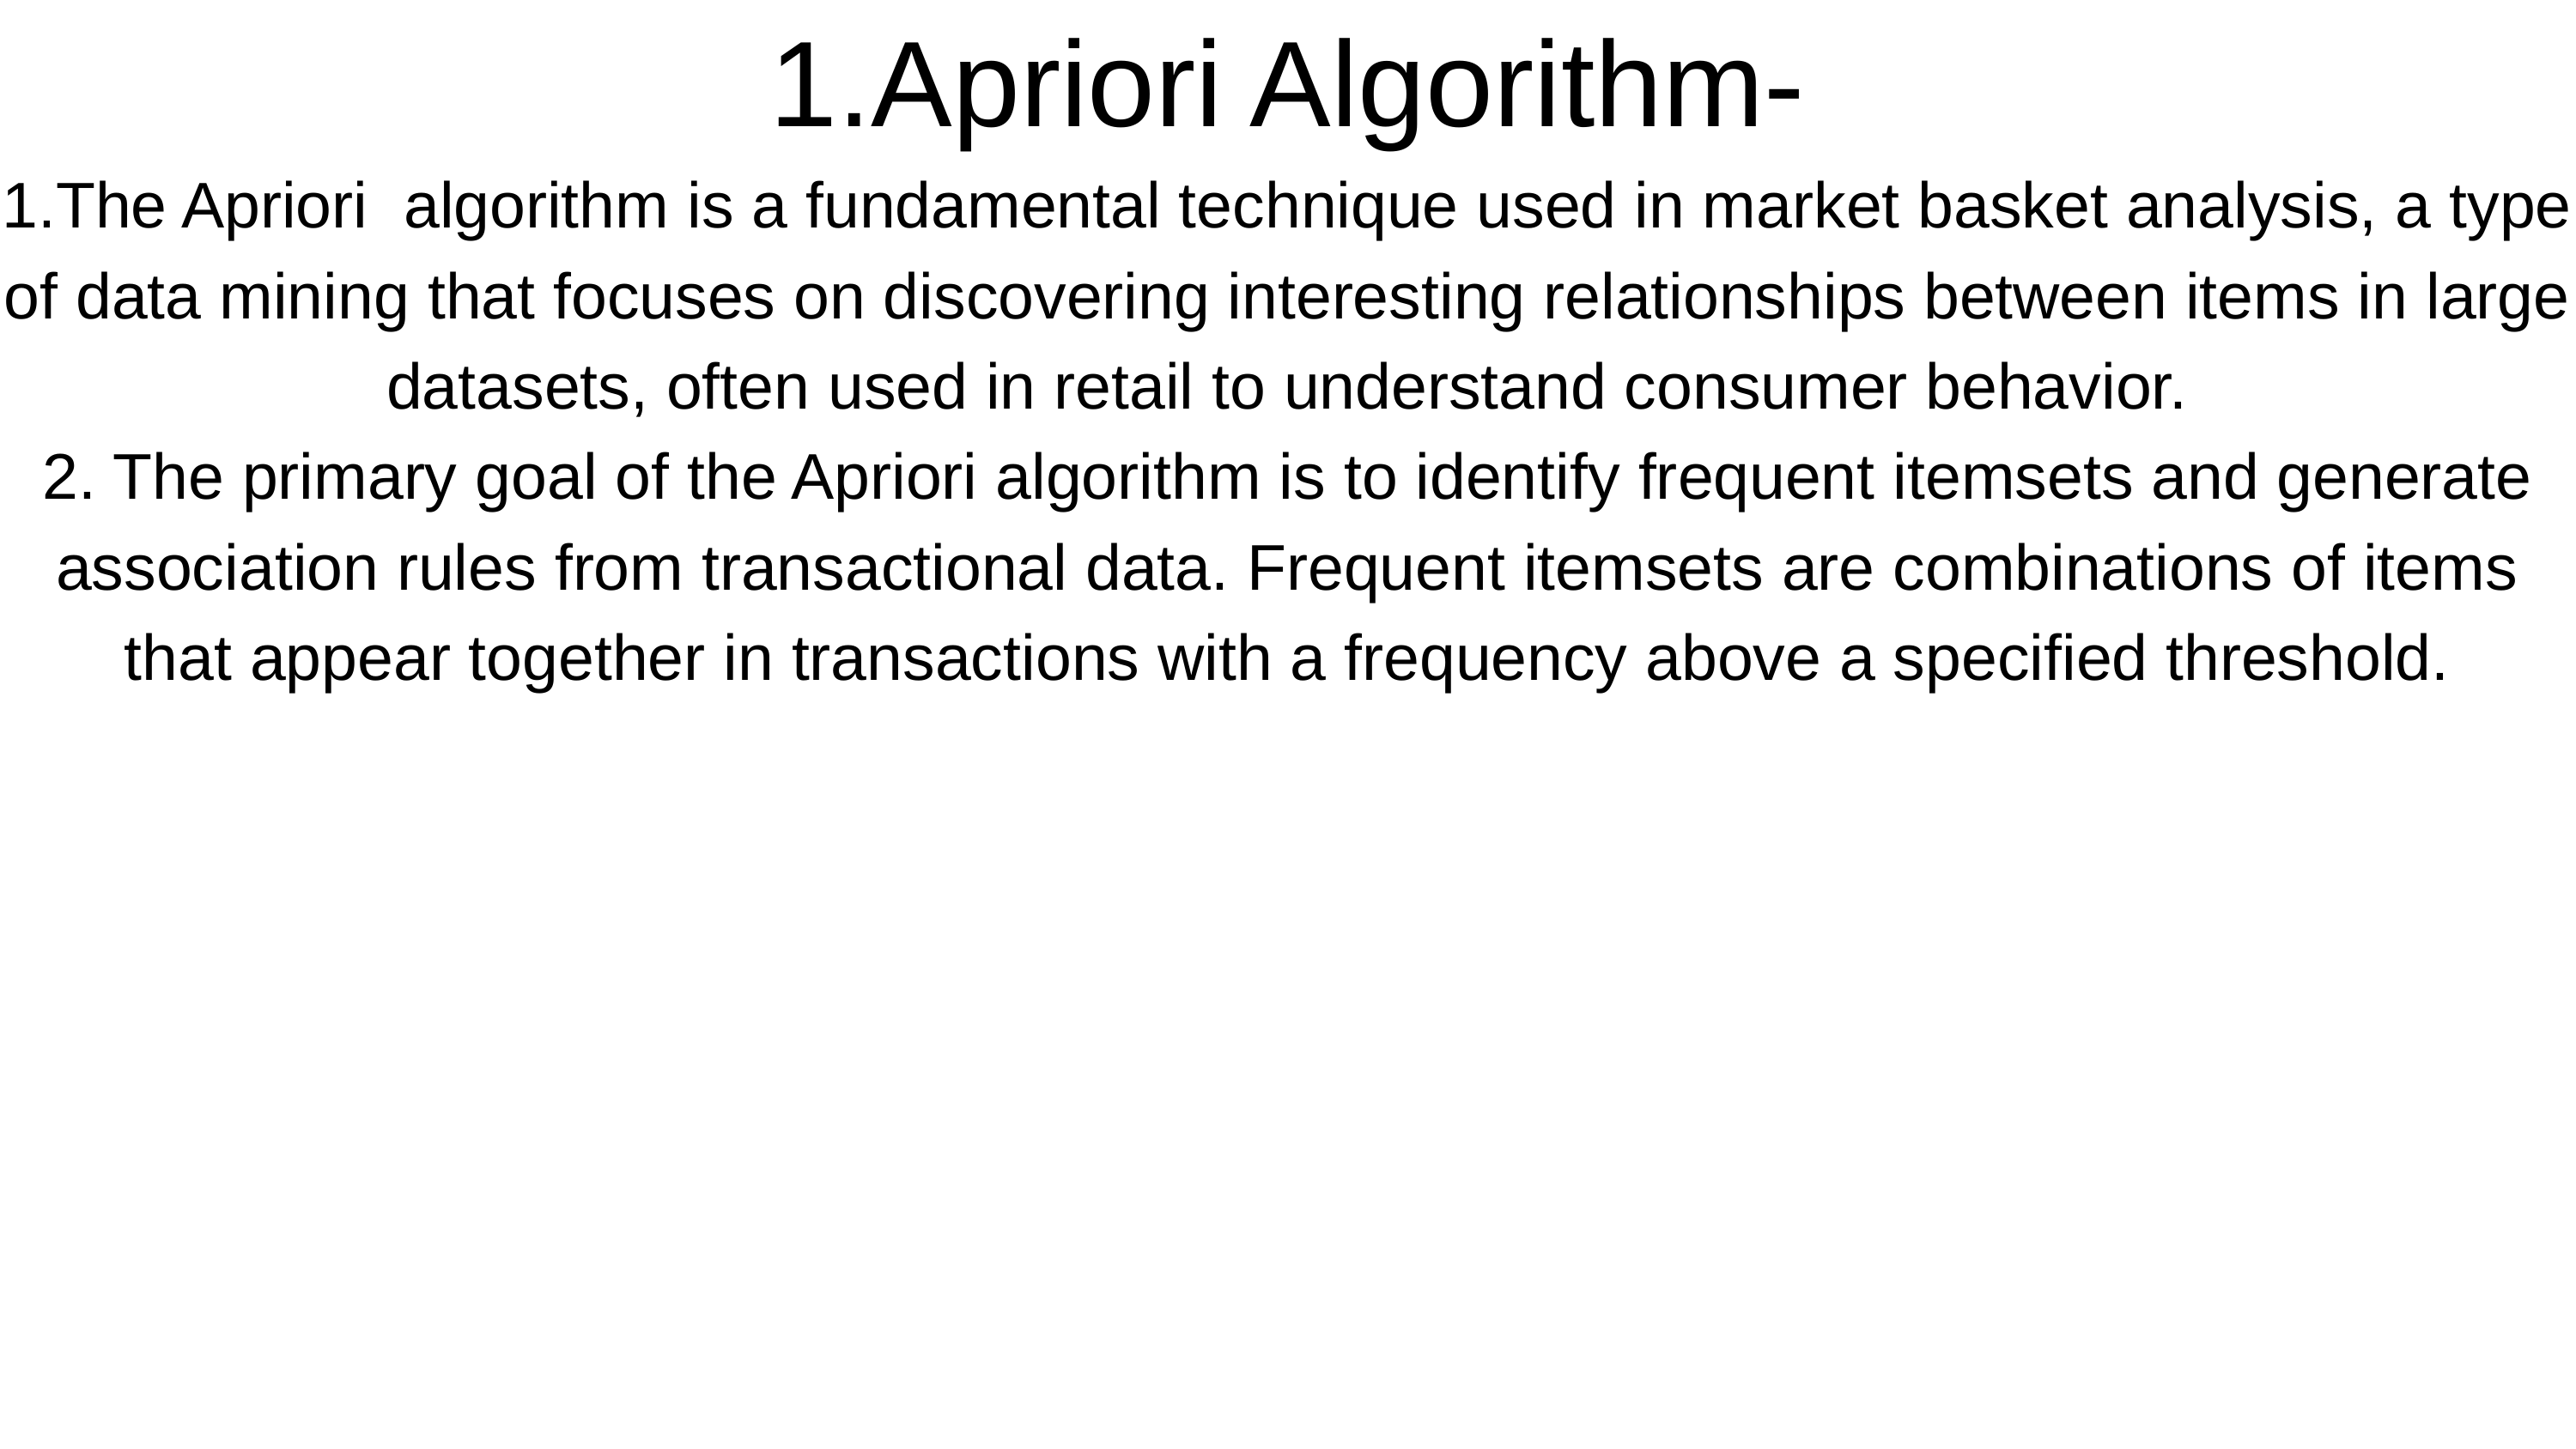

1.Apriori Algorithm-
1.The Apriori  algorithm is a fundamental technique used in market basket analysis, a type of data mining that focuses on discovering interesting relationships between items in large datasets, often used in retail to understand consumer behavior.
2. The primary goal of the Apriori algorithm is to identify frequent itemsets and generate association rules from transactional data. Frequent itemsets are combinations of items that appear together in transactions with a frequency above a specified threshold.